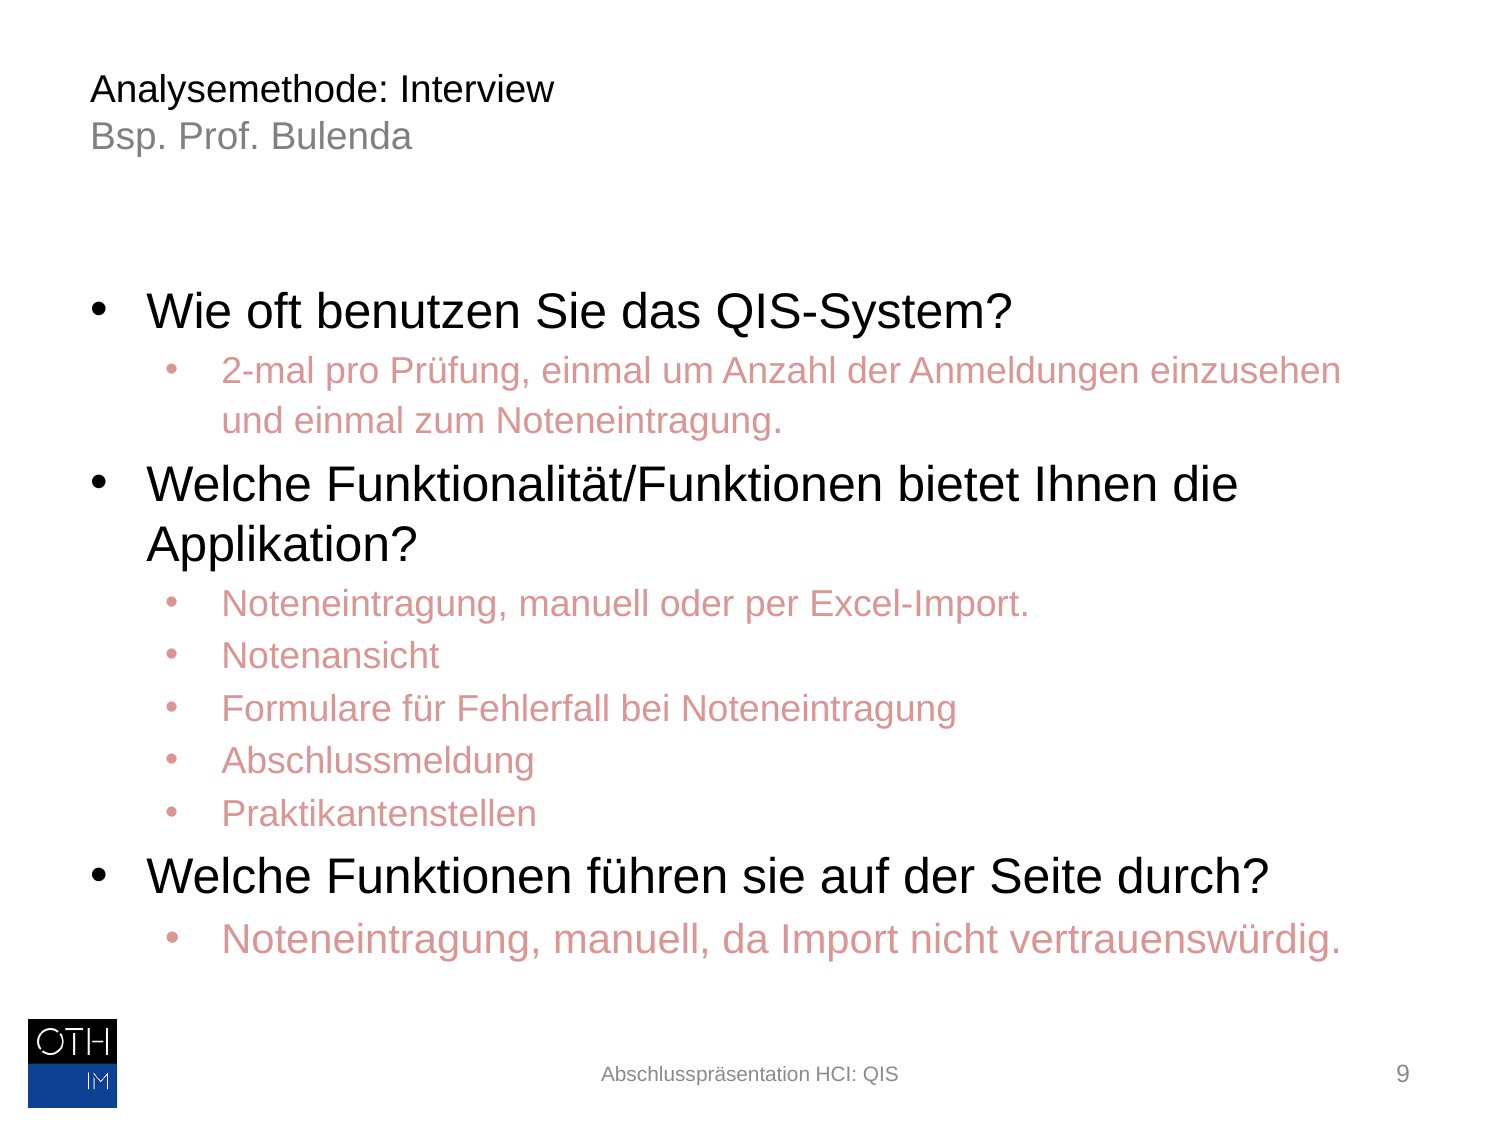

Analysemethode: Interview
Bsp. Prof. Bulenda
Wie oft benutzen Sie das QIS-System?
2-mal pro Prüfung, einmal um Anzahl der Anmeldungen einzusehen und einmal zum Noteneintragung.
Welche Funktionalität/Funktionen bietet Ihnen die Applikation?
Noteneintragung, manuell oder per Excel-Import.
Notenansicht
Formulare für Fehlerfall bei Noteneintragung
Abschlussmeldung
Praktikantenstellen
Welche Funktionen führen sie auf der Seite durch?
Noteneintragung, manuell, da Import nicht vertrauenswürdig.
Abschlusspräsentation HCI: QIS
9